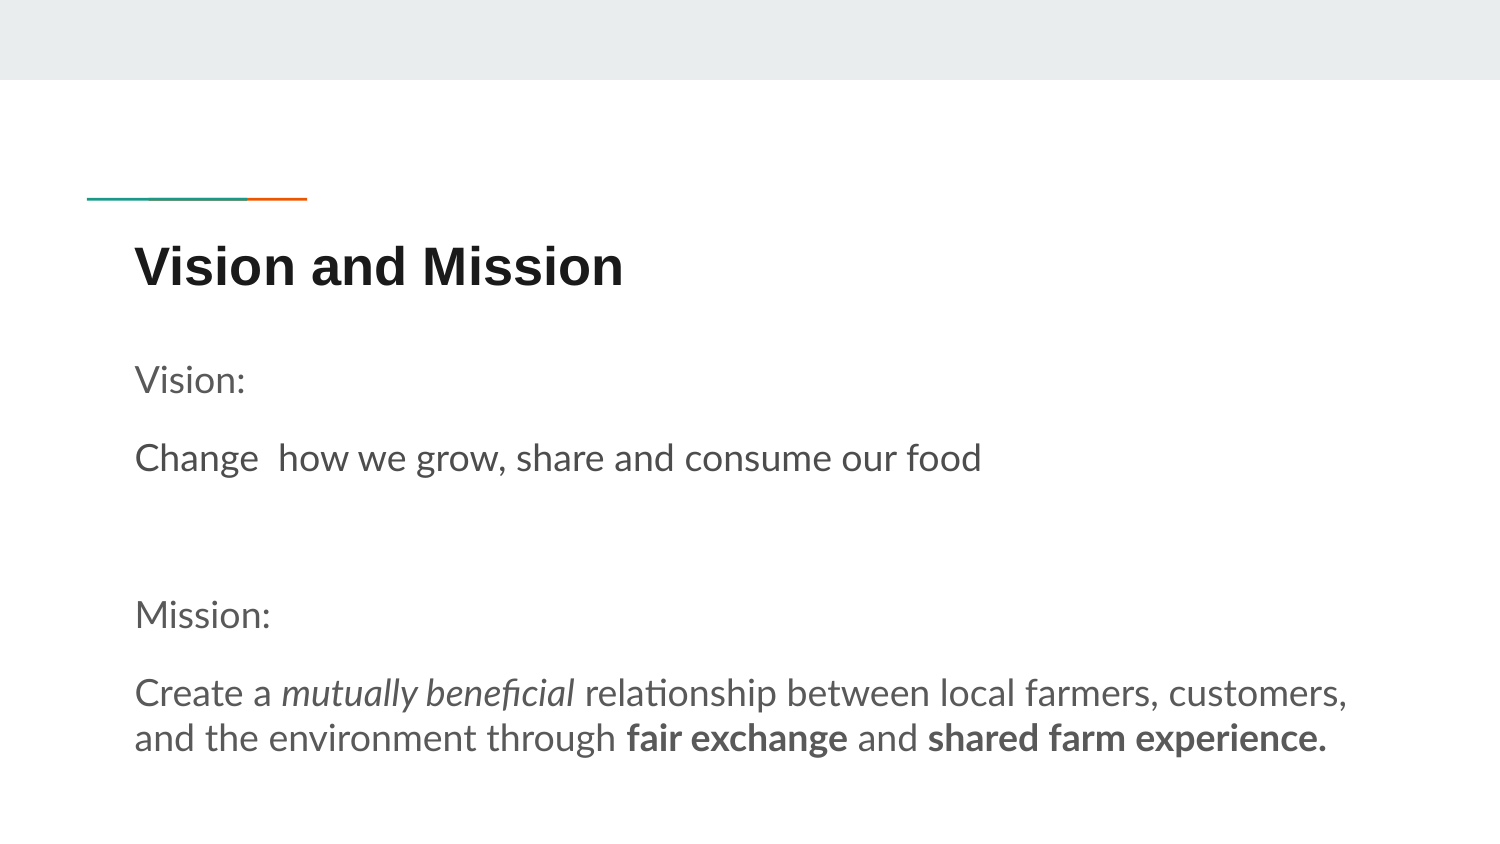

# Vision and Mission
Vision:
Change  how we grow, share and consume our food

Mission:
Create a mutually beneficial relationship between local farmers, customers, and the environment through fair exchange and shared farm experience.